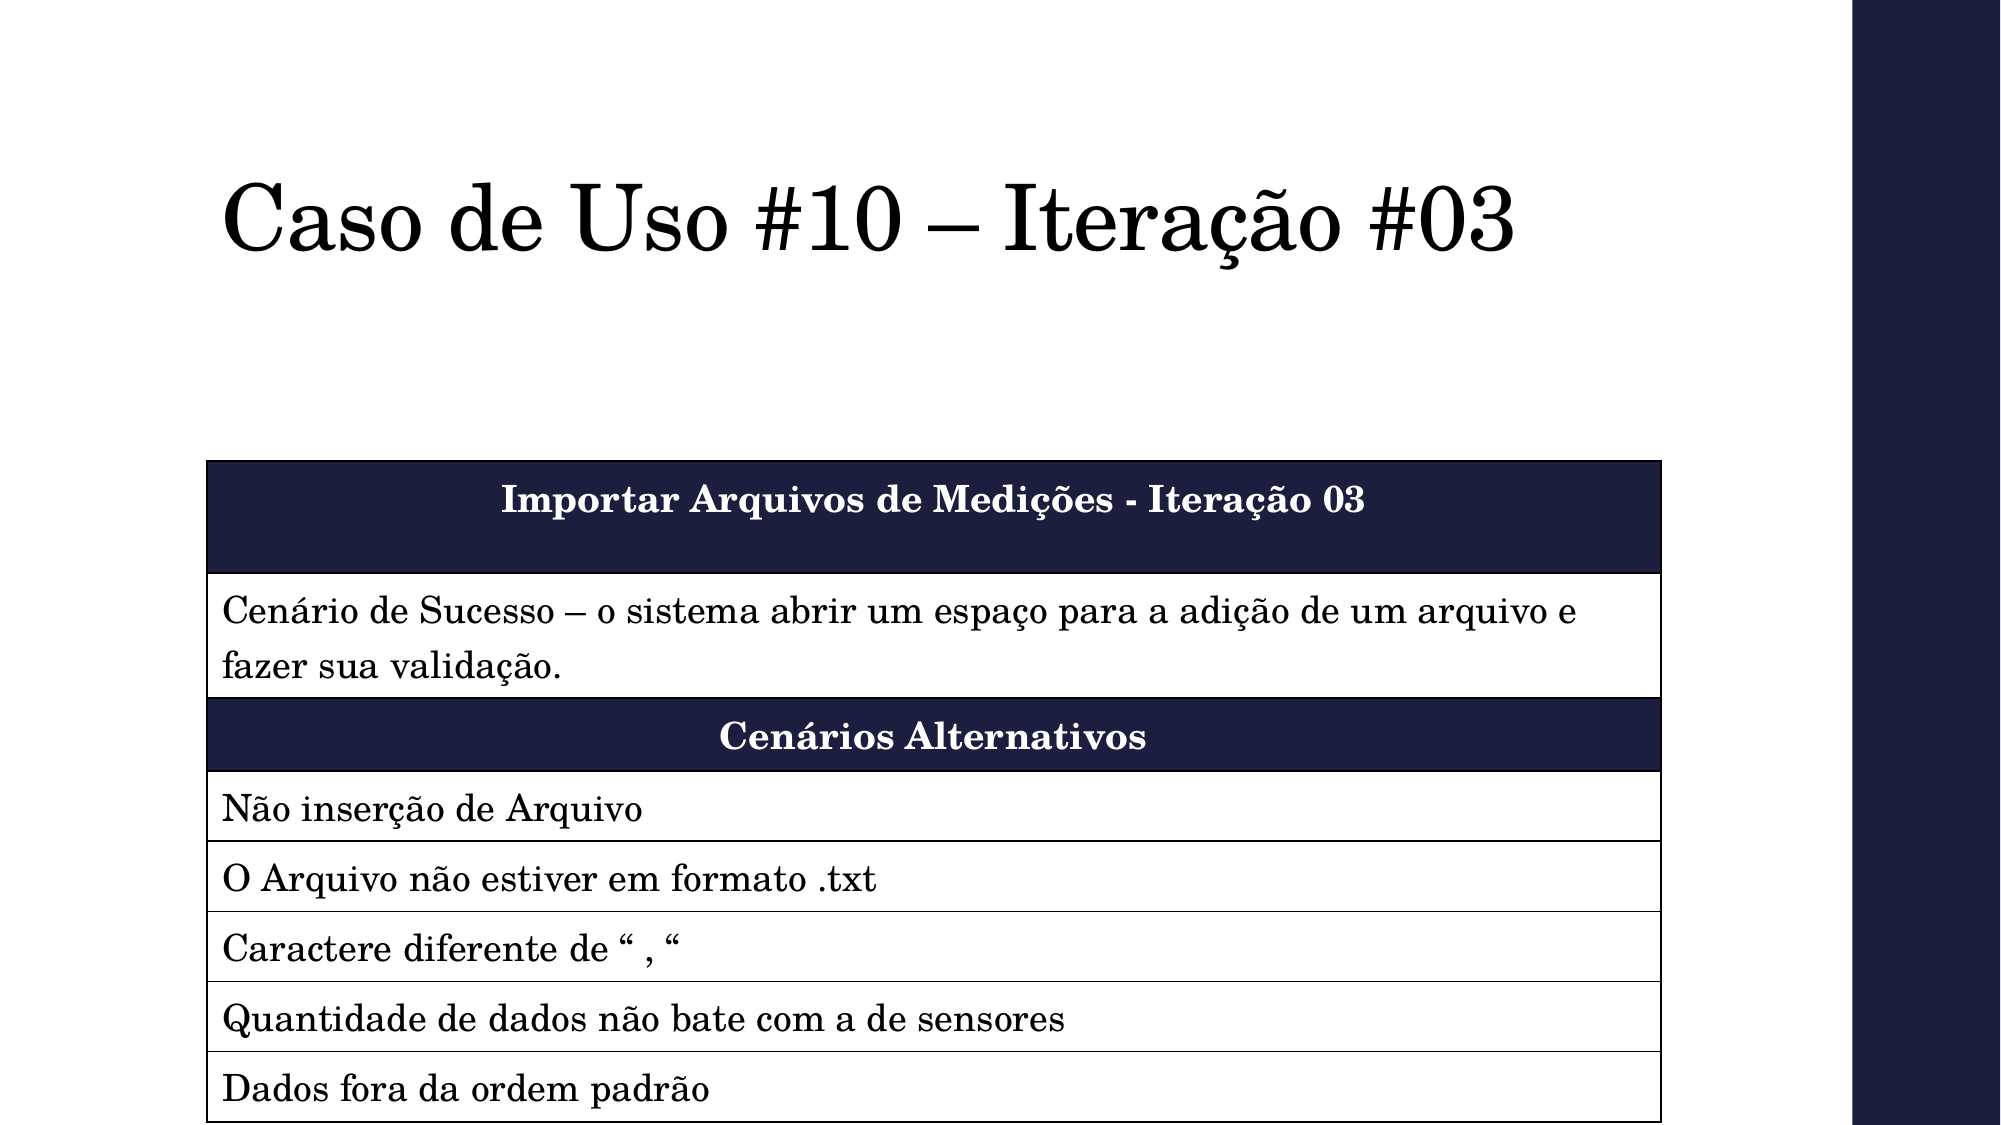

Caso de Uso #10 – Iteração #03
| Importar Arquivos de Medições - Iteração 03 |
| --- |
| Cenário de Sucesso – o sistema abrir um espaço para a adição de um arquivo e fazer sua validação. |
| Cenários Alternativos |
| Não inserção de Arquivo |
| O Arquivo não estiver em formato .txt |
| Caractere diferente de “ , “ |
| Quantidade de dados não bate com a de sensores |
| Dados fora da ordem padrão |